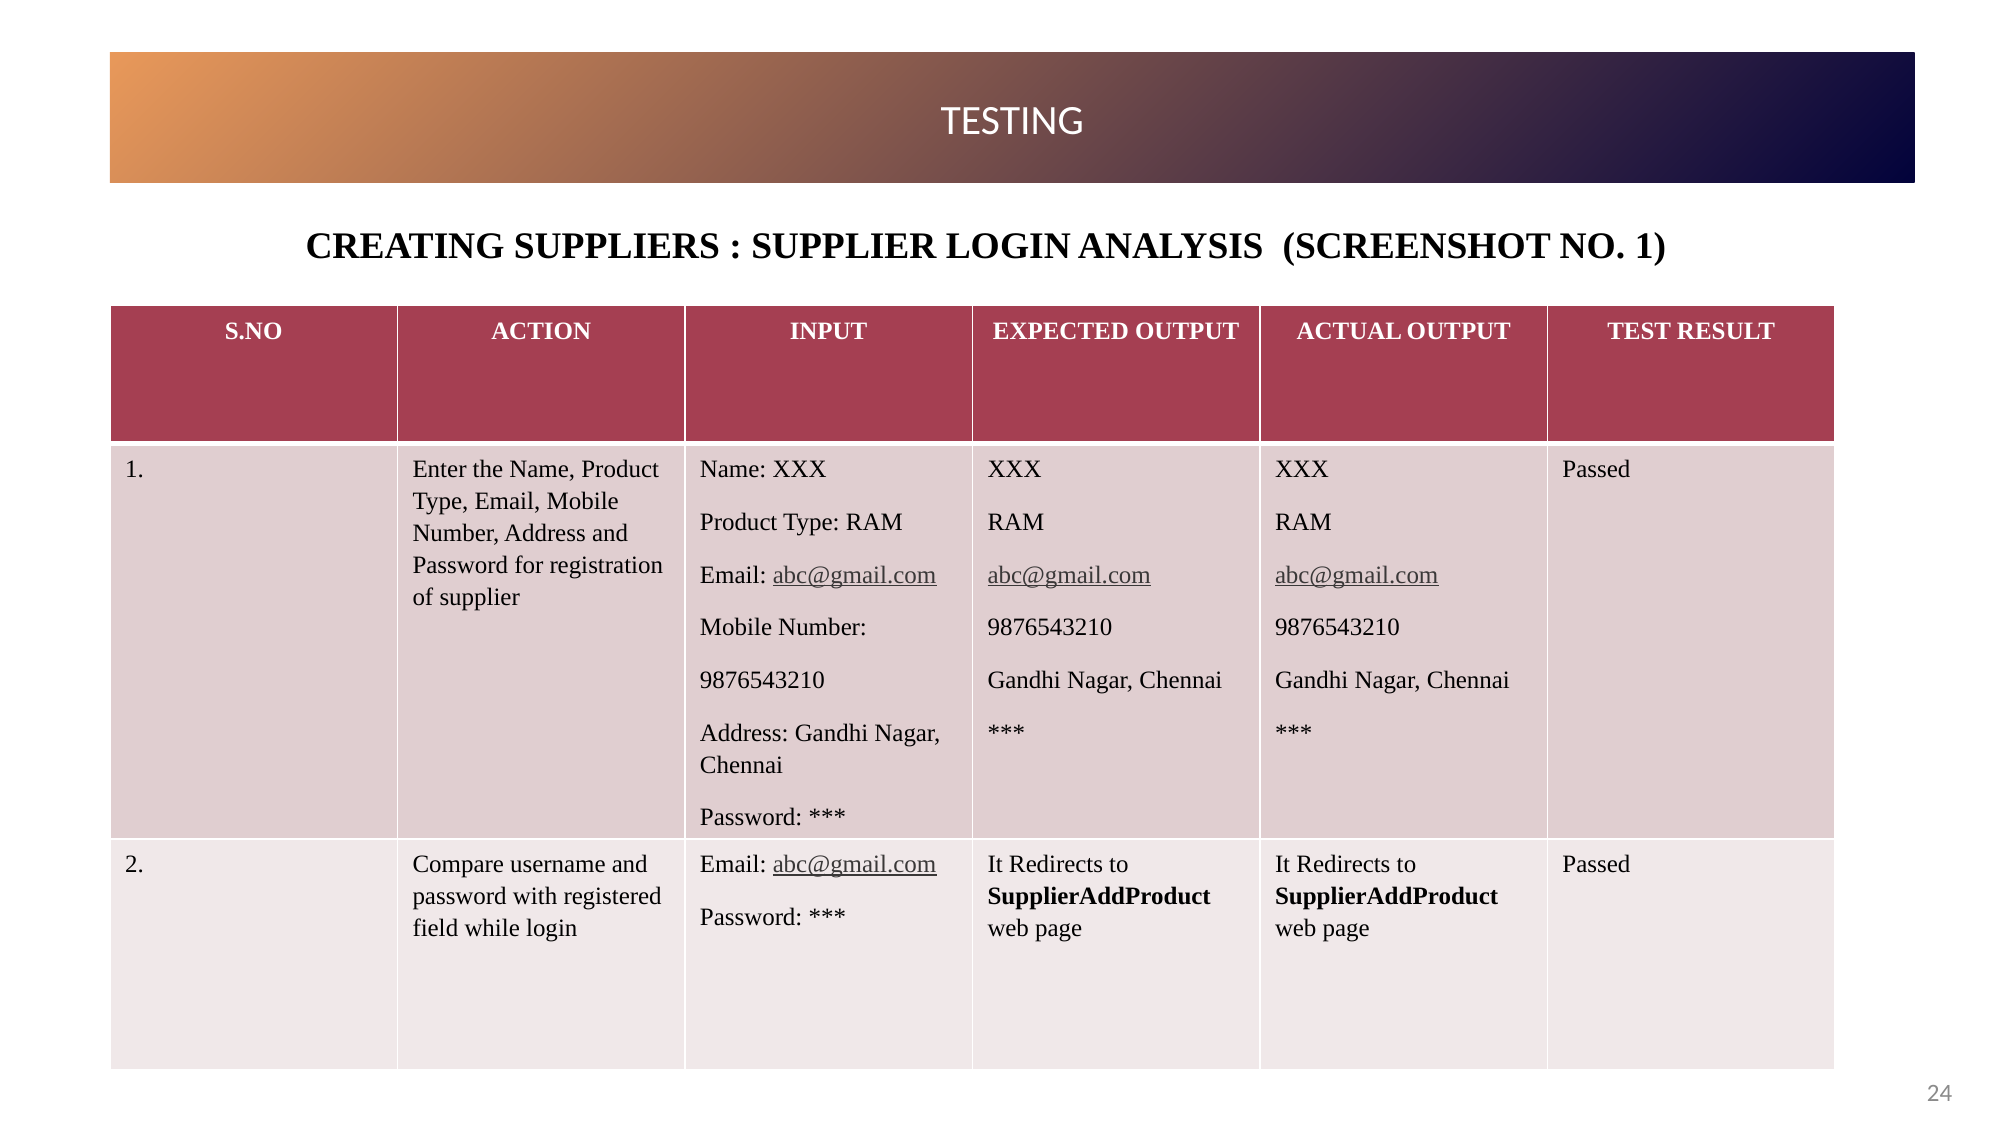

TESTING
CREATING SUPPLIERS : SUPPLIER LOGIN ANALYSIS  (SCREENSHOT NO. 1)
| S.NO | ACTION | INPUT | EXPECTED OUTPUT | ACTUAL OUTPUT | TEST RESULT |
| --- | --- | --- | --- | --- | --- |
| 1. | Enter the Name, Product Type, Email, Mobile Number, Address and Password for registration of supplier | Name: XXX Product Type: RAM Email: abc@gmail.com Mobile Number: 9876543210 Address: Gandhi Nagar, Chennai Password: \*\*\* | XXX RAM abc@gmail.com 9876543210 Gandhi Nagar, Chennai \*\*\* | XXX RAM abc@gmail.com 9876543210 Gandhi Nagar, Chennai \*\*\* | Passed |
| 2. | Compare username and password with registered field while login | Email: abc@gmail.com Password: \*\*\* | It Redirects to SupplierAddProduct web page | It Redirects to SupplierAddProduct web page | Passed |
24